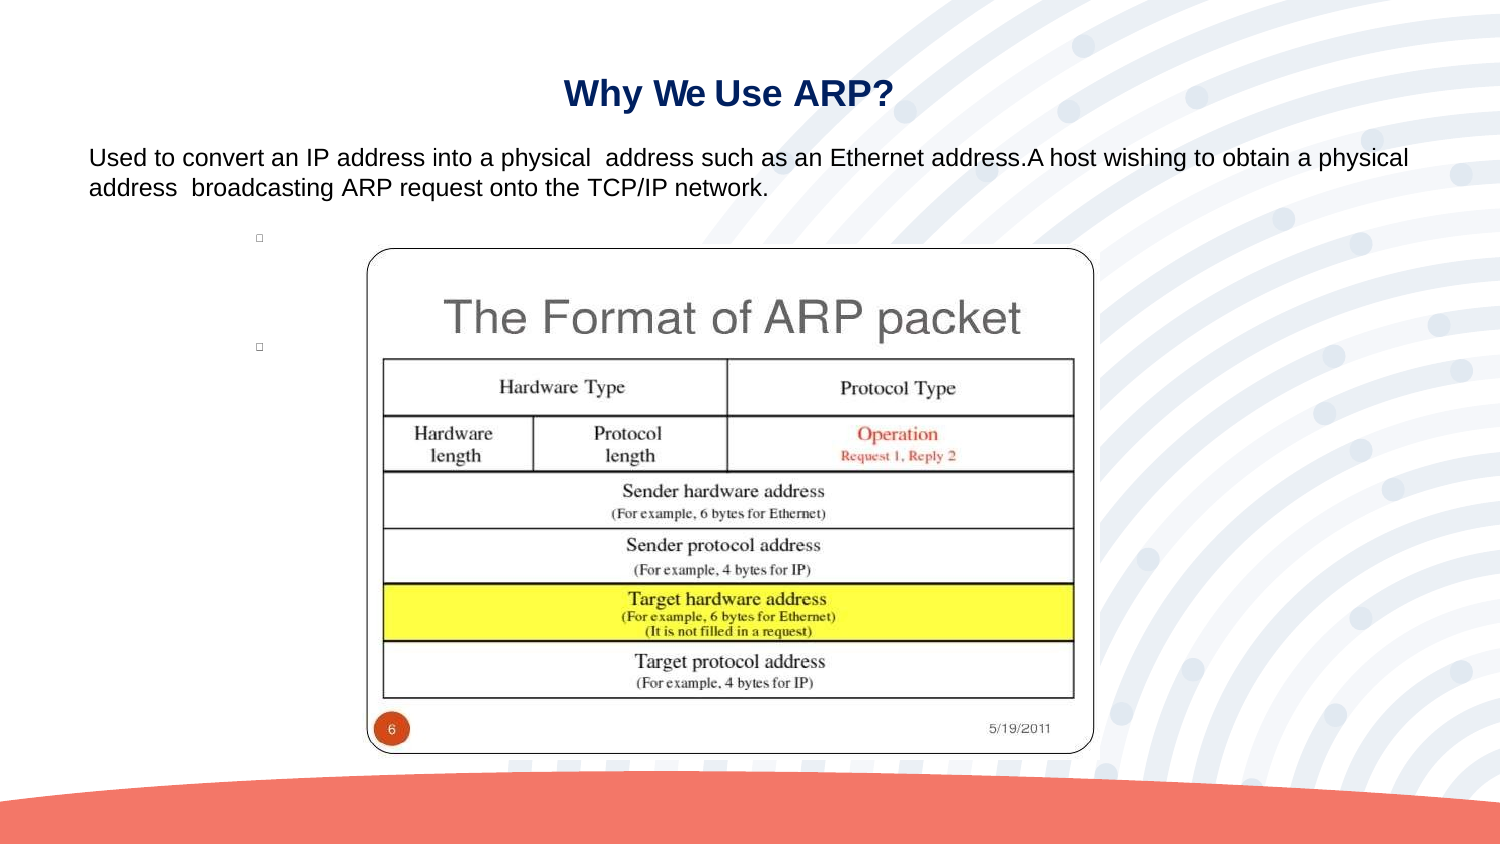

Why We Use ARP?
Used to convert an IP address into a physical  address such as an Ethernet address.A host wishing to obtain a physical address  broadcasting ARP request onto the TCP/IP network.